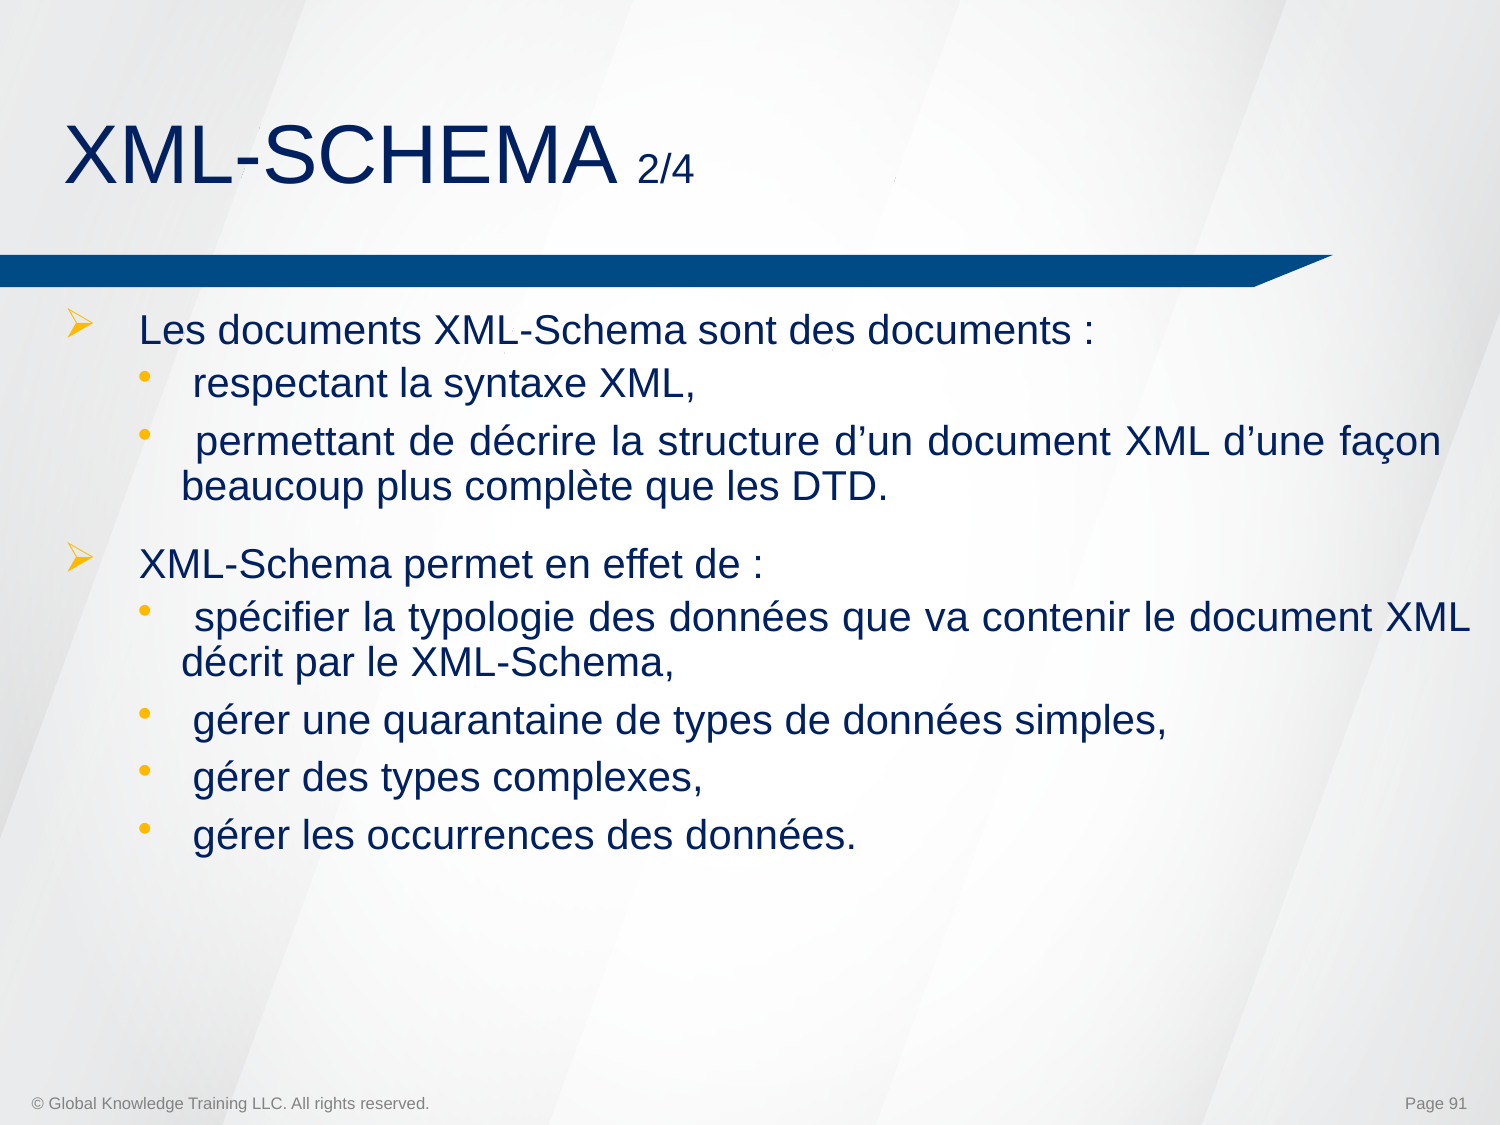

# XML-SCHEMA 2/4
Les documents XML-Schema sont des documents :
 respectant la syntaxe XML,
 permettant de décrire la structure d’un document XML d’une façon   beaucoup plus complète que les DTD.
XML-Schema permet en effet de :
 spécifier la typologie des données que va contenir le document XML décrit par le XML-Schema,
 gérer une quarantaine de types de données simples,
 gérer des types complexes,
 gérer les occurrences des données.